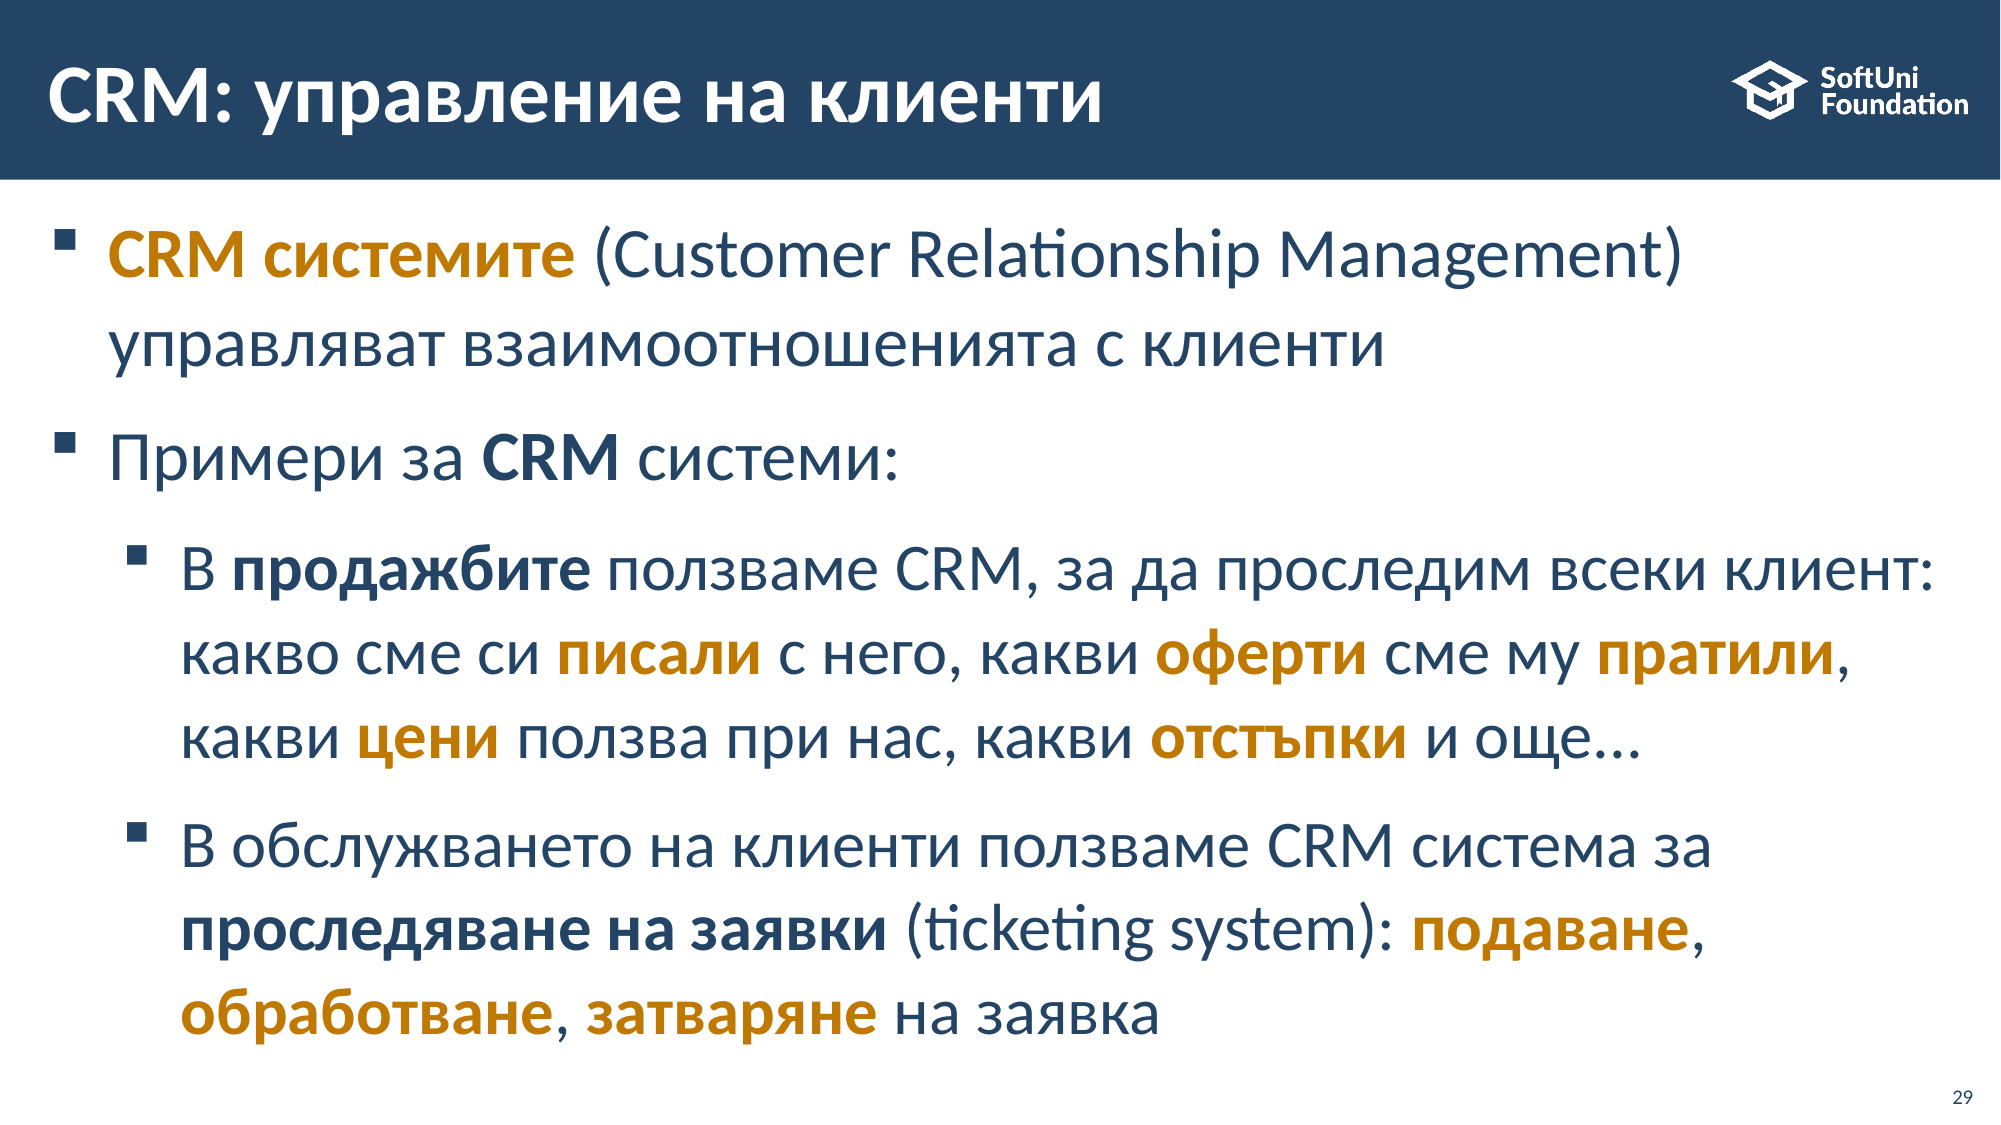

# CRM: управление на клиенти
CRM системите (Customer Relationship Management) управляват взаимоотношенията с клиенти
Примери за CRM системи:
В продажбите ползваме CRM, за да проследим всеки клиент: какво сме си писали с него, какви оферти сме му пратили, какви цени ползва при нас, какви отстъпки и още...
В обслужването на клиенти ползваме CRM система за проследяване на заявки (ticketing system): подаване, обработване, затваряне на заявка

29